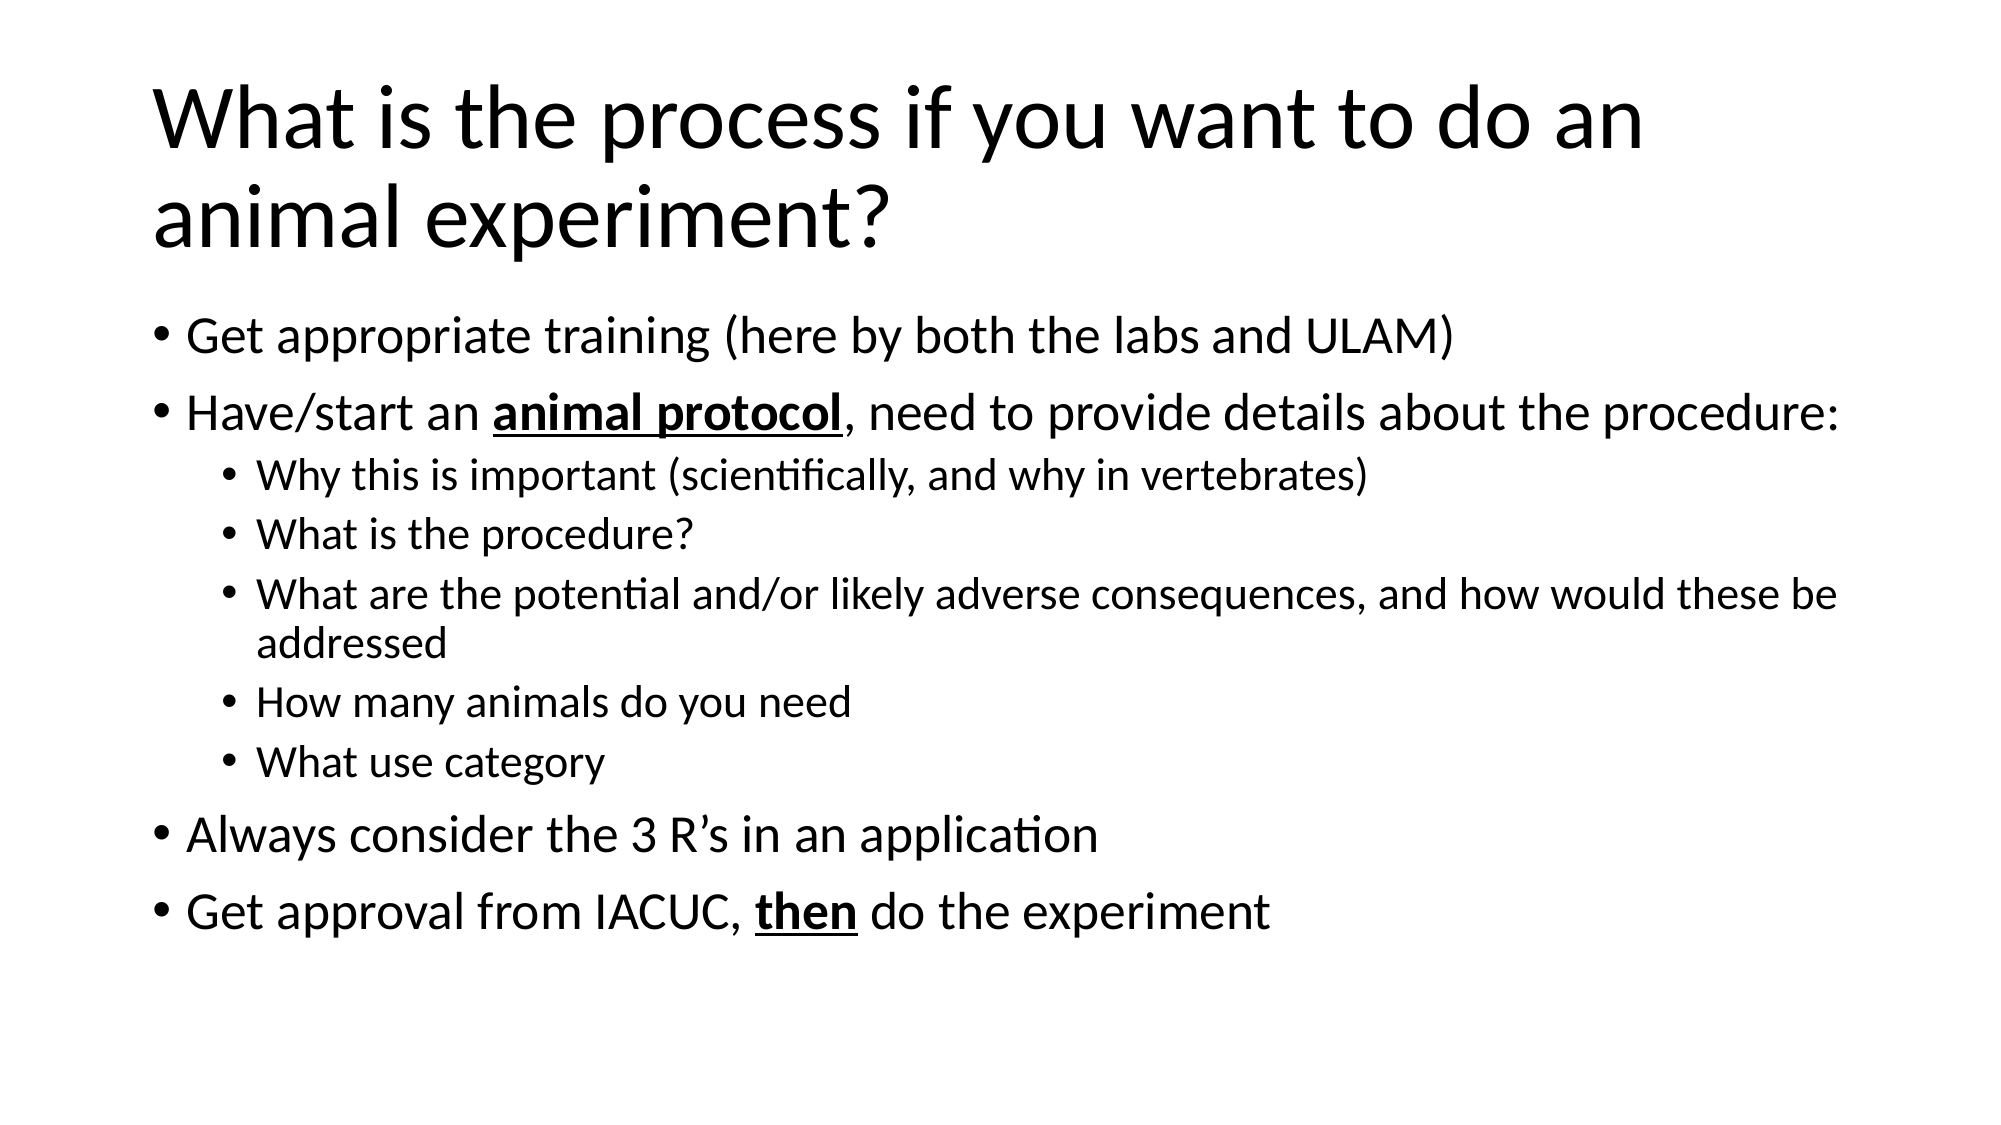

# What is the process if you want to do an animal experiment?
Get appropriate training (here by both the labs and ULAM)
Have/start an animal protocol, need to provide details about the procedure:
Why this is important (scientifically, and why in vertebrates)
What is the procedure?
What are the potential and/or likely adverse consequences, and how would these be addressed
How many animals do you need
What use category
Always consider the 3 R’s in an application
Get approval from IACUC, then do the experiment